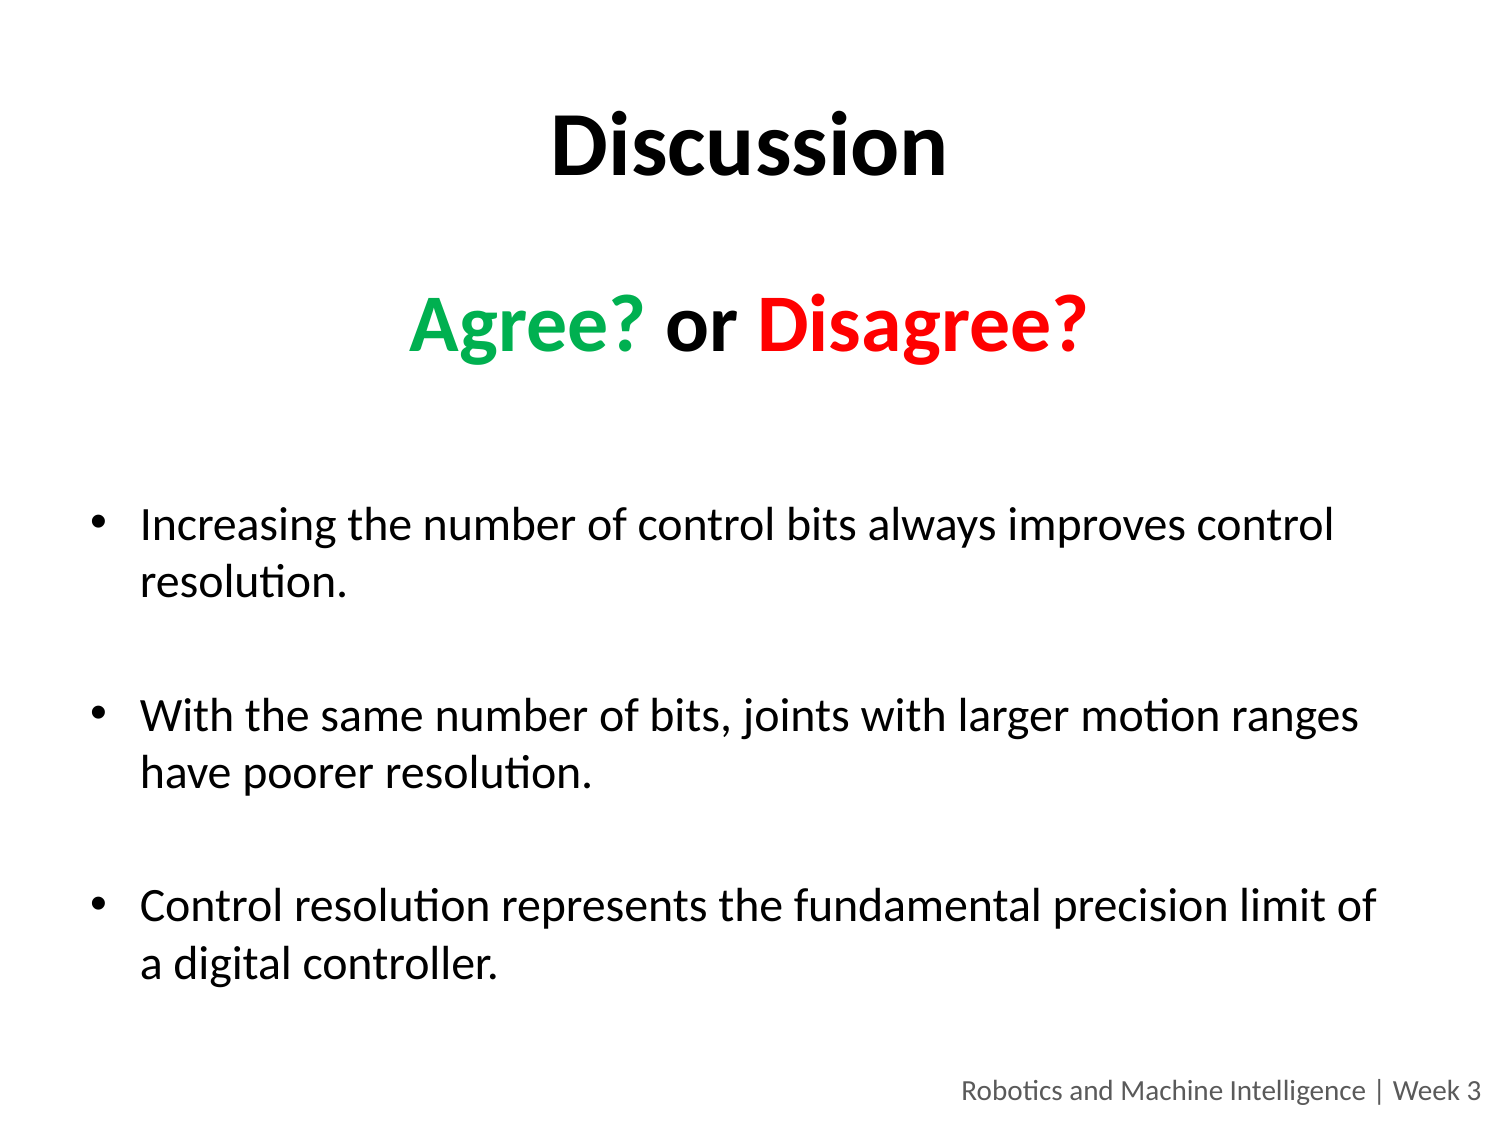

# Discussion
Agree? or Disagree?

Increasing the number of control bits always improves control resolution.

With the same number of bits, joints with larger motion ranges have poorer resolution.

Control resolution represents the fundamental precision limit of a digital controller.

Robotics and Machine Intelligence | Week 3